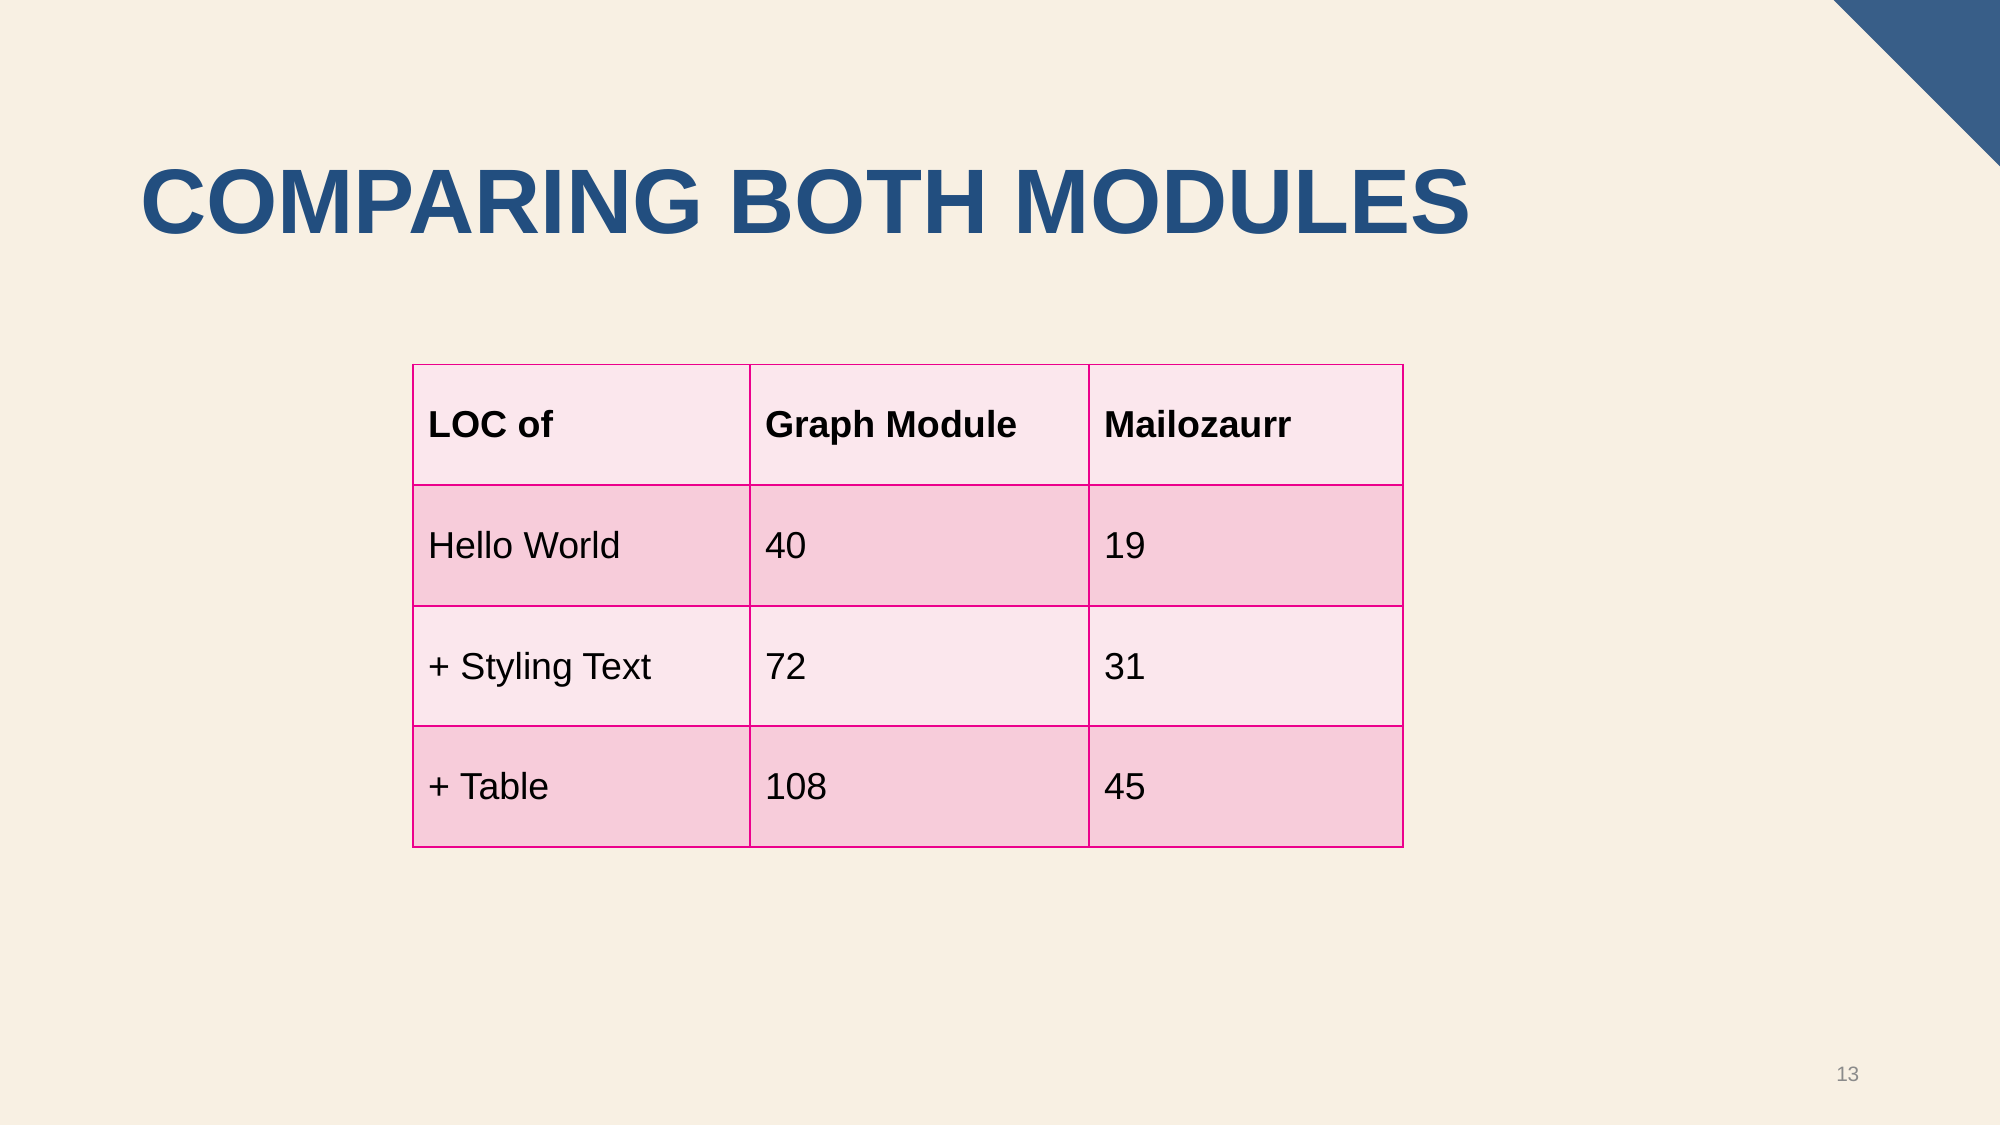

# Comparing both modules
| LOC of | Graph Module | Mailozaurr |
| --- | --- | --- |
| Hello World​ | 40 | 19 |
| + Styling Text​ | 72 | 31 |
| + Table​ | 108 | 45 |
13